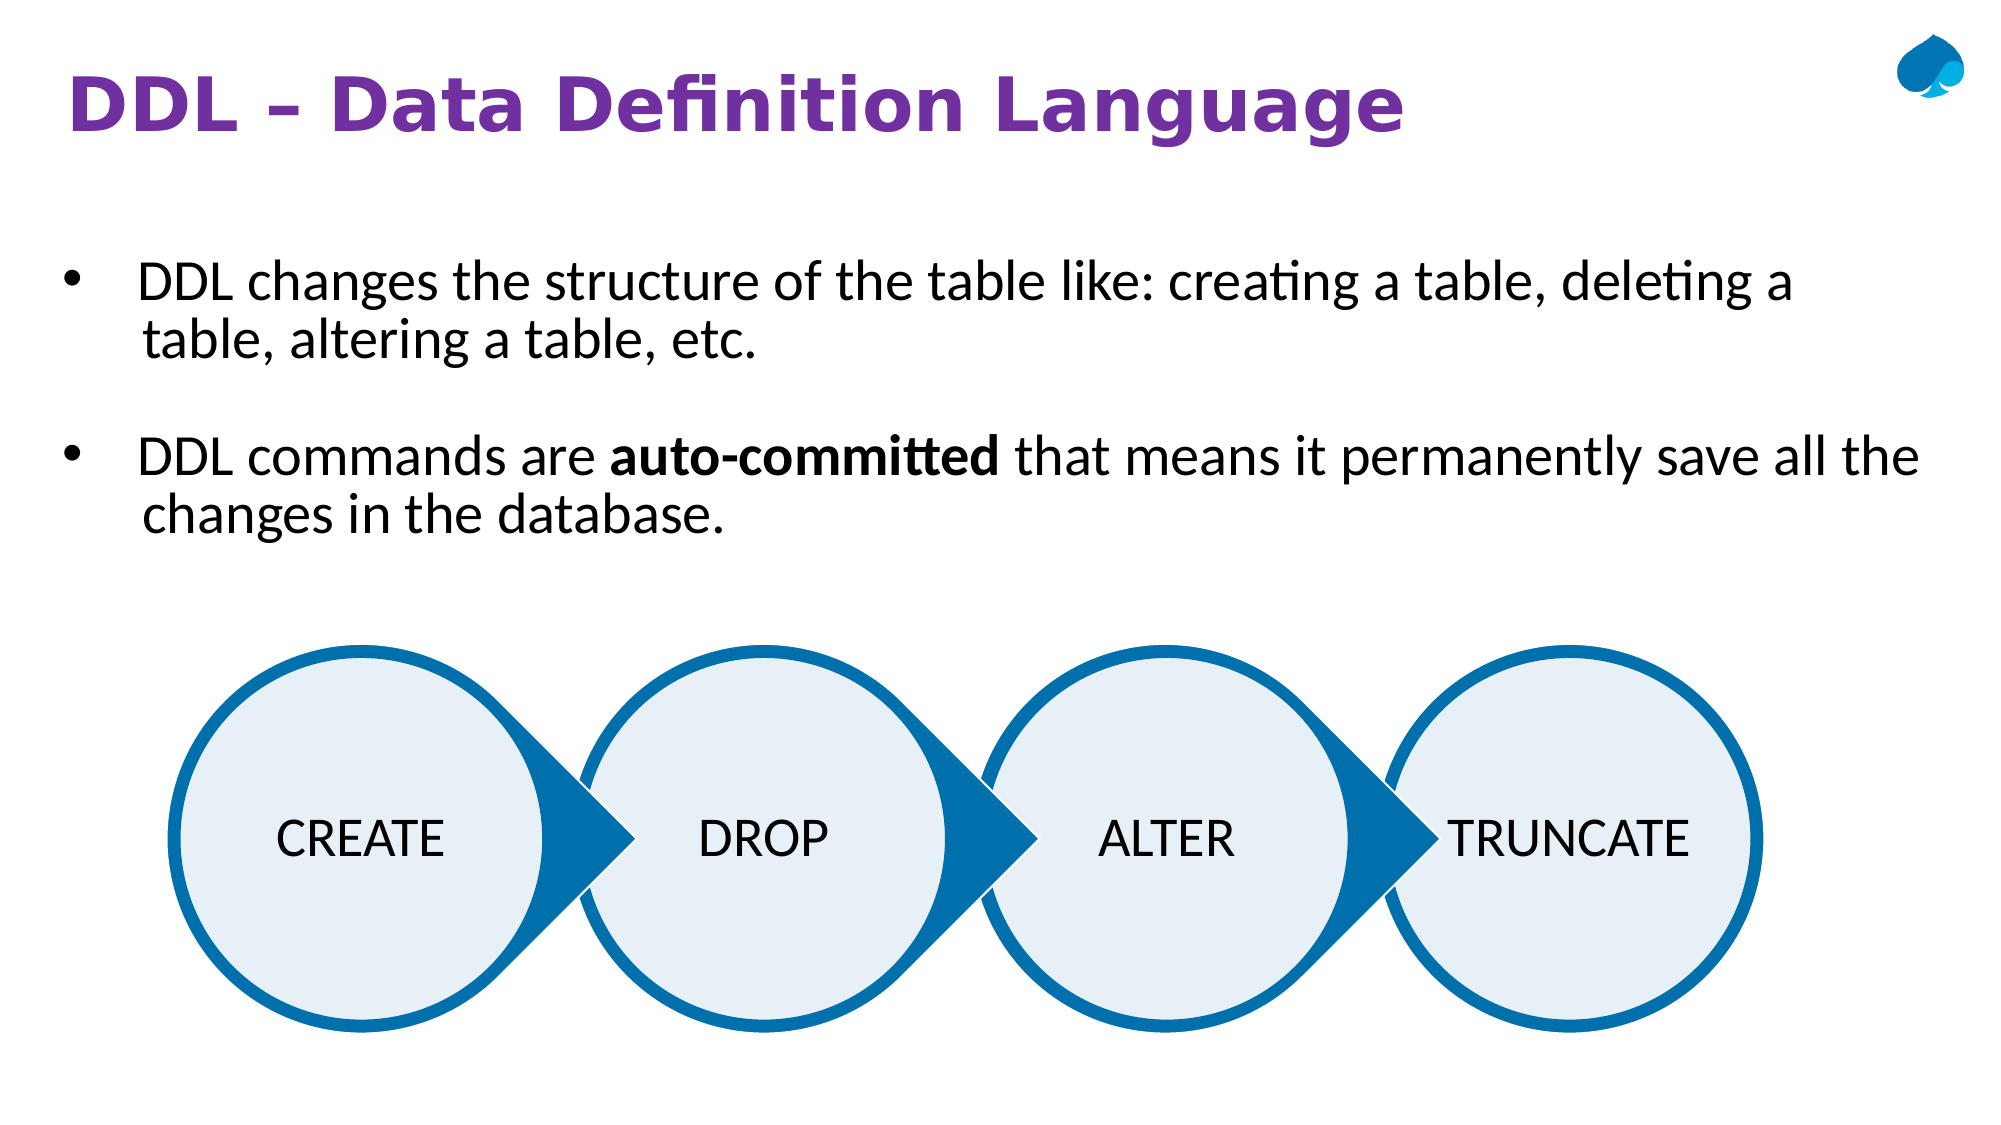

# DDL – Data Definition Language

DDL changes the structure of the table like: creating a table, deleting a
      table, altering a table, etc.

DDL commands are auto-committed that means it permanently save all the
      changes in the database.
TRUNCATE
ALTER
DROP
CREATE